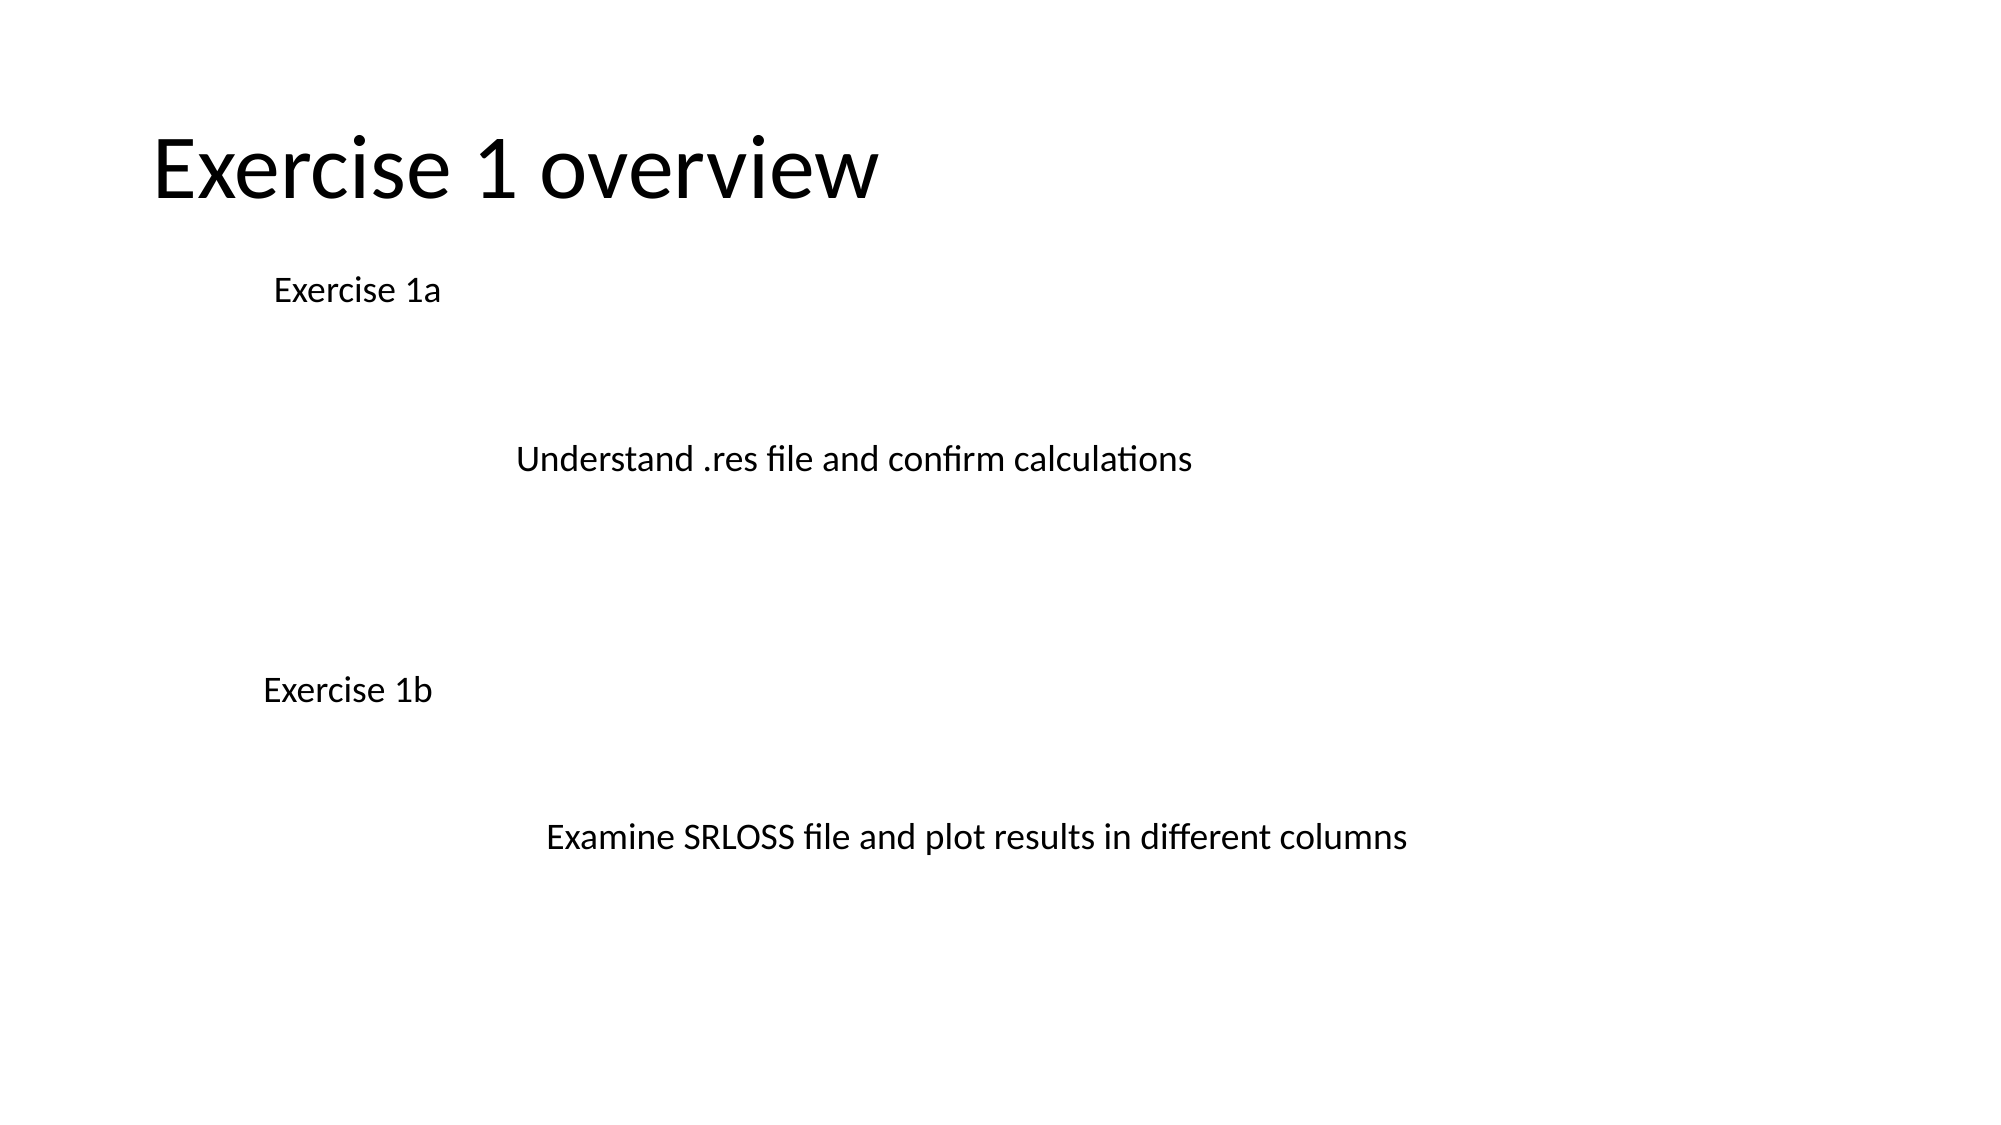

# Exercise 1 overview
Exercise 1a
Understand .res file and confirm calculations
Exercise 1b
Examine SRLOSS file and plot results in different columns